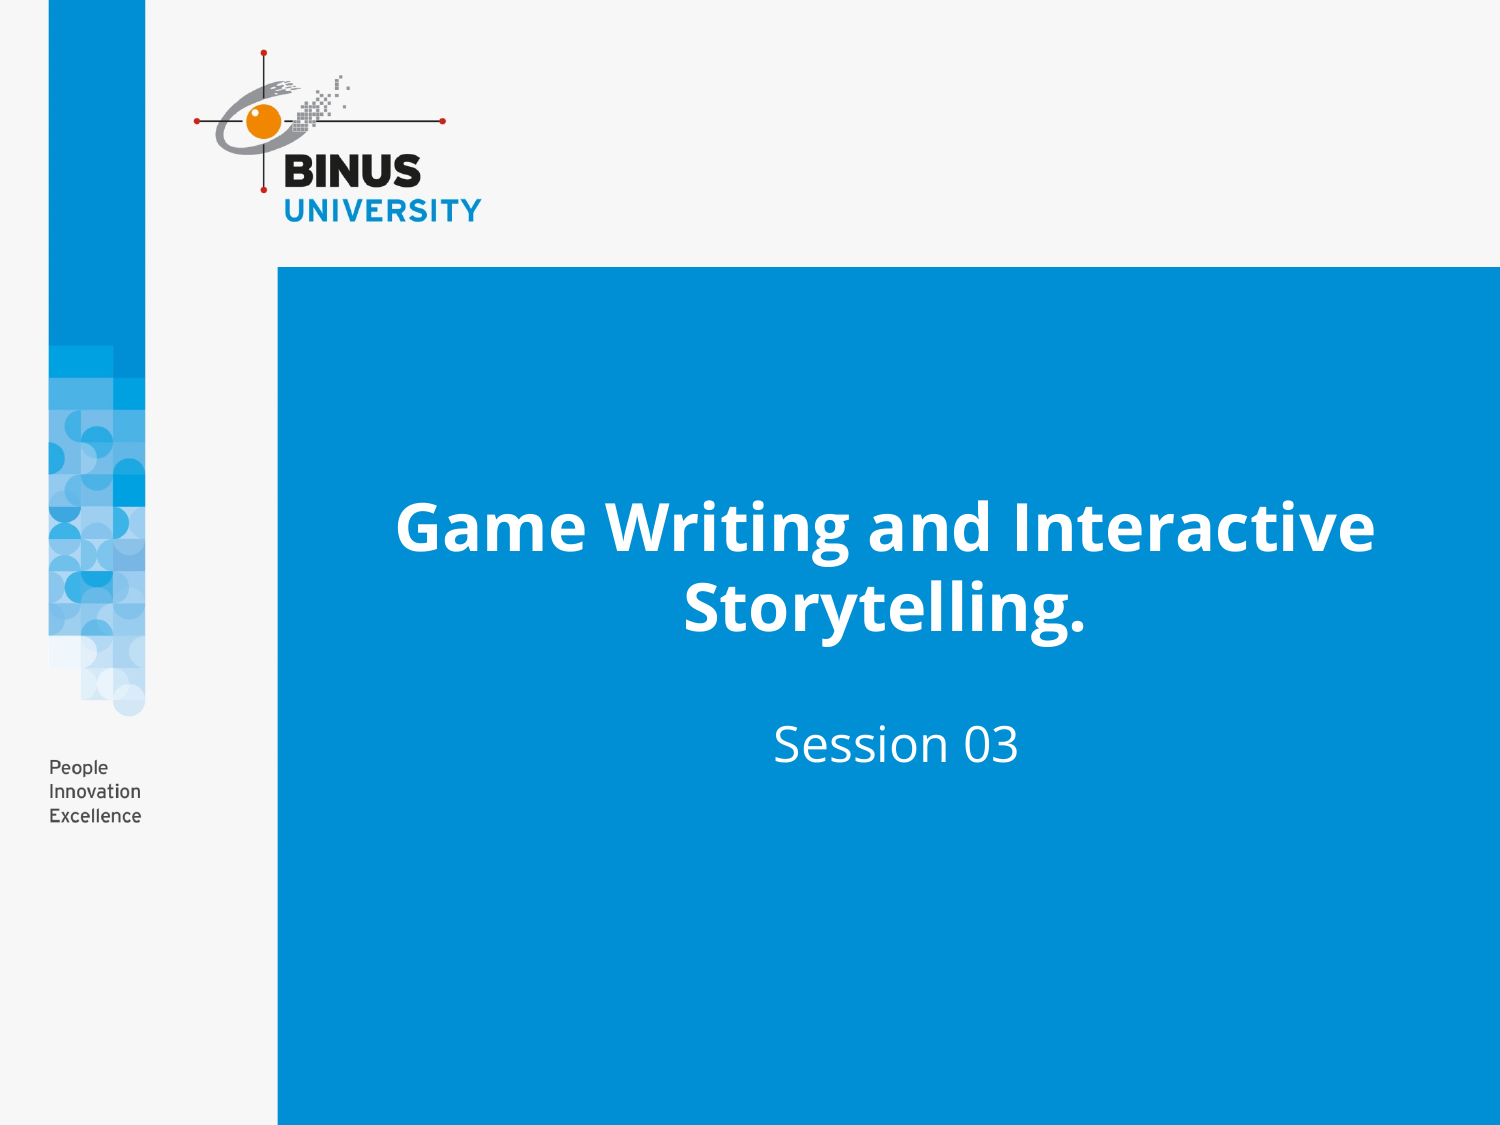

# Game Writing and Interactive Storytelling.
Session 03